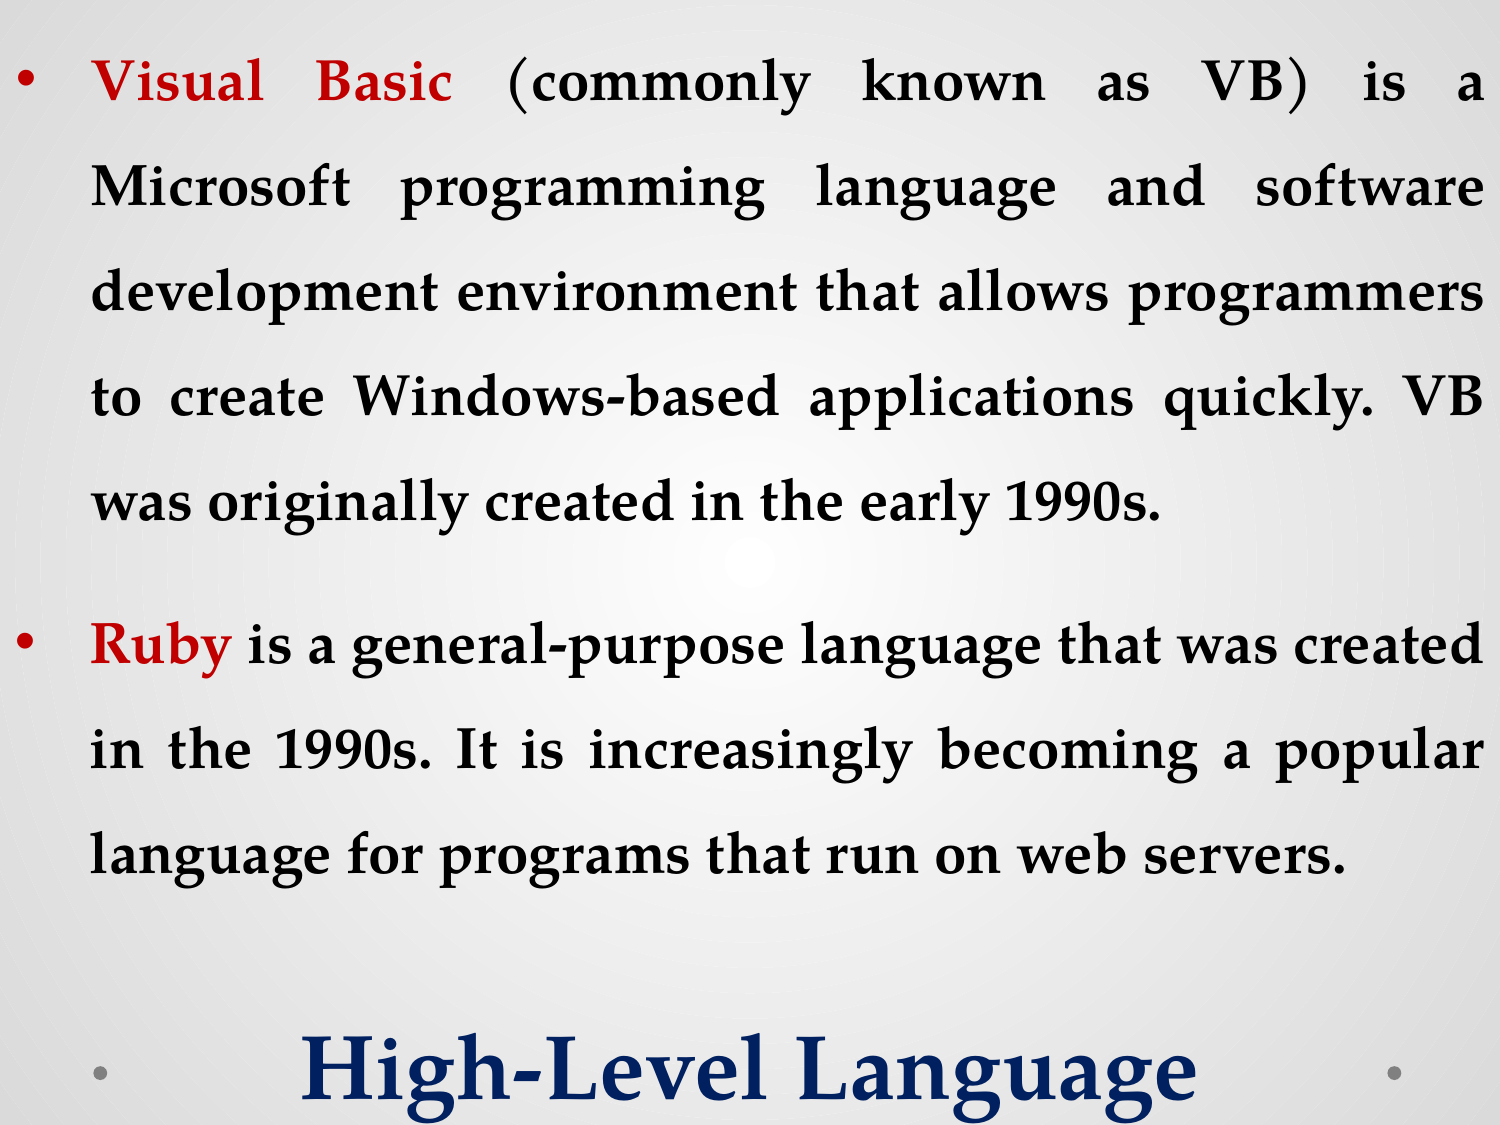

Visual Basic (commonly known as VB) is a Microsoft programming language and software development environment that allows programmers to create Windows-based applications quickly. VB was originally created in the early 1990s.
Ruby is a general-purpose language that was created in the 1990s. It is increasingly becoming a popular language for programs that run on web servers.
High-Level Language